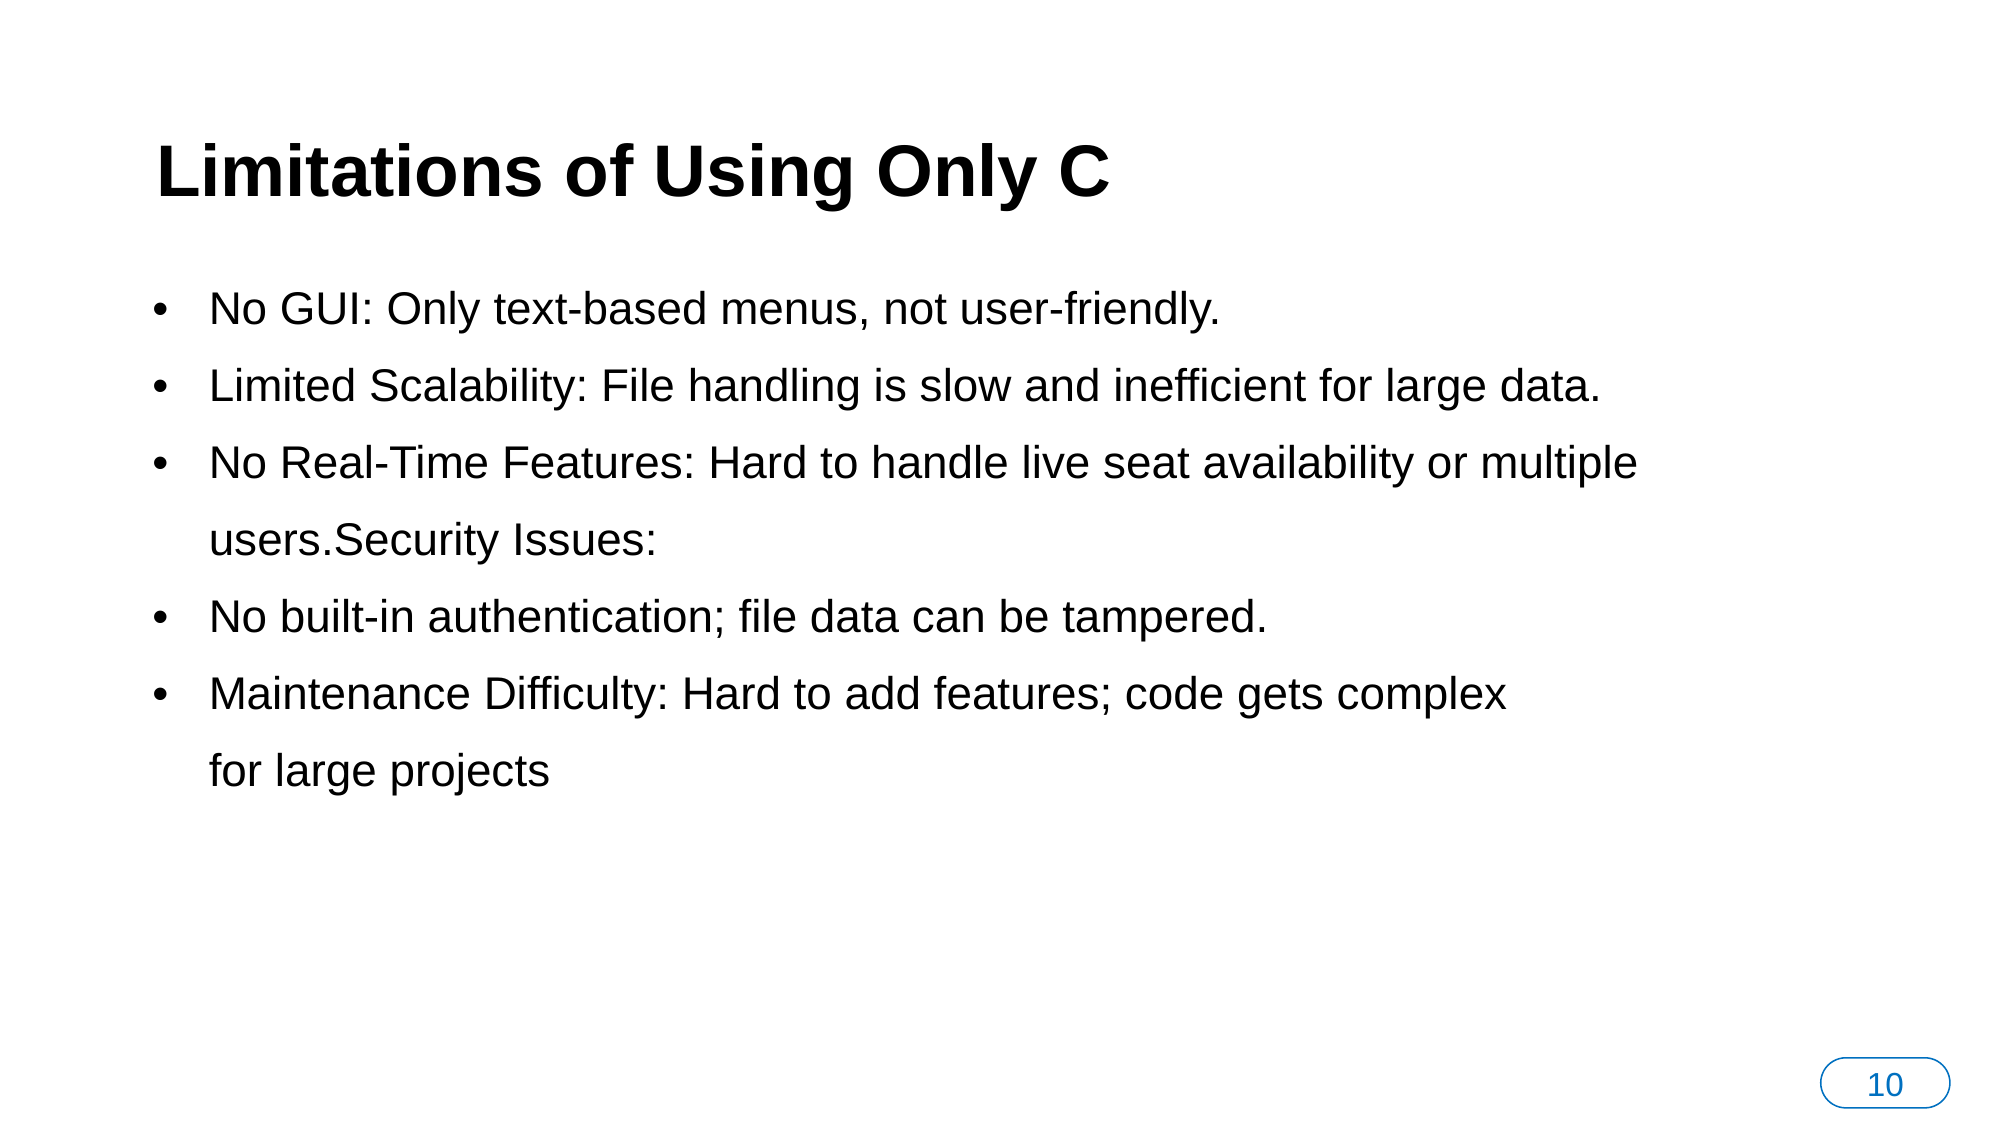

# Limitations of Using Only C
No GUI: Only text-based menus, not user-friendly.
Limited Scalability: File handling is slow and inefficient for large data.
No Real-Time Features: Hard to handle live seat availability or multiple users.Security Issues:
No built-in authentication; file data can be tampered.
Maintenance Difficulty: Hard to add features; code gets complex for large projects
10